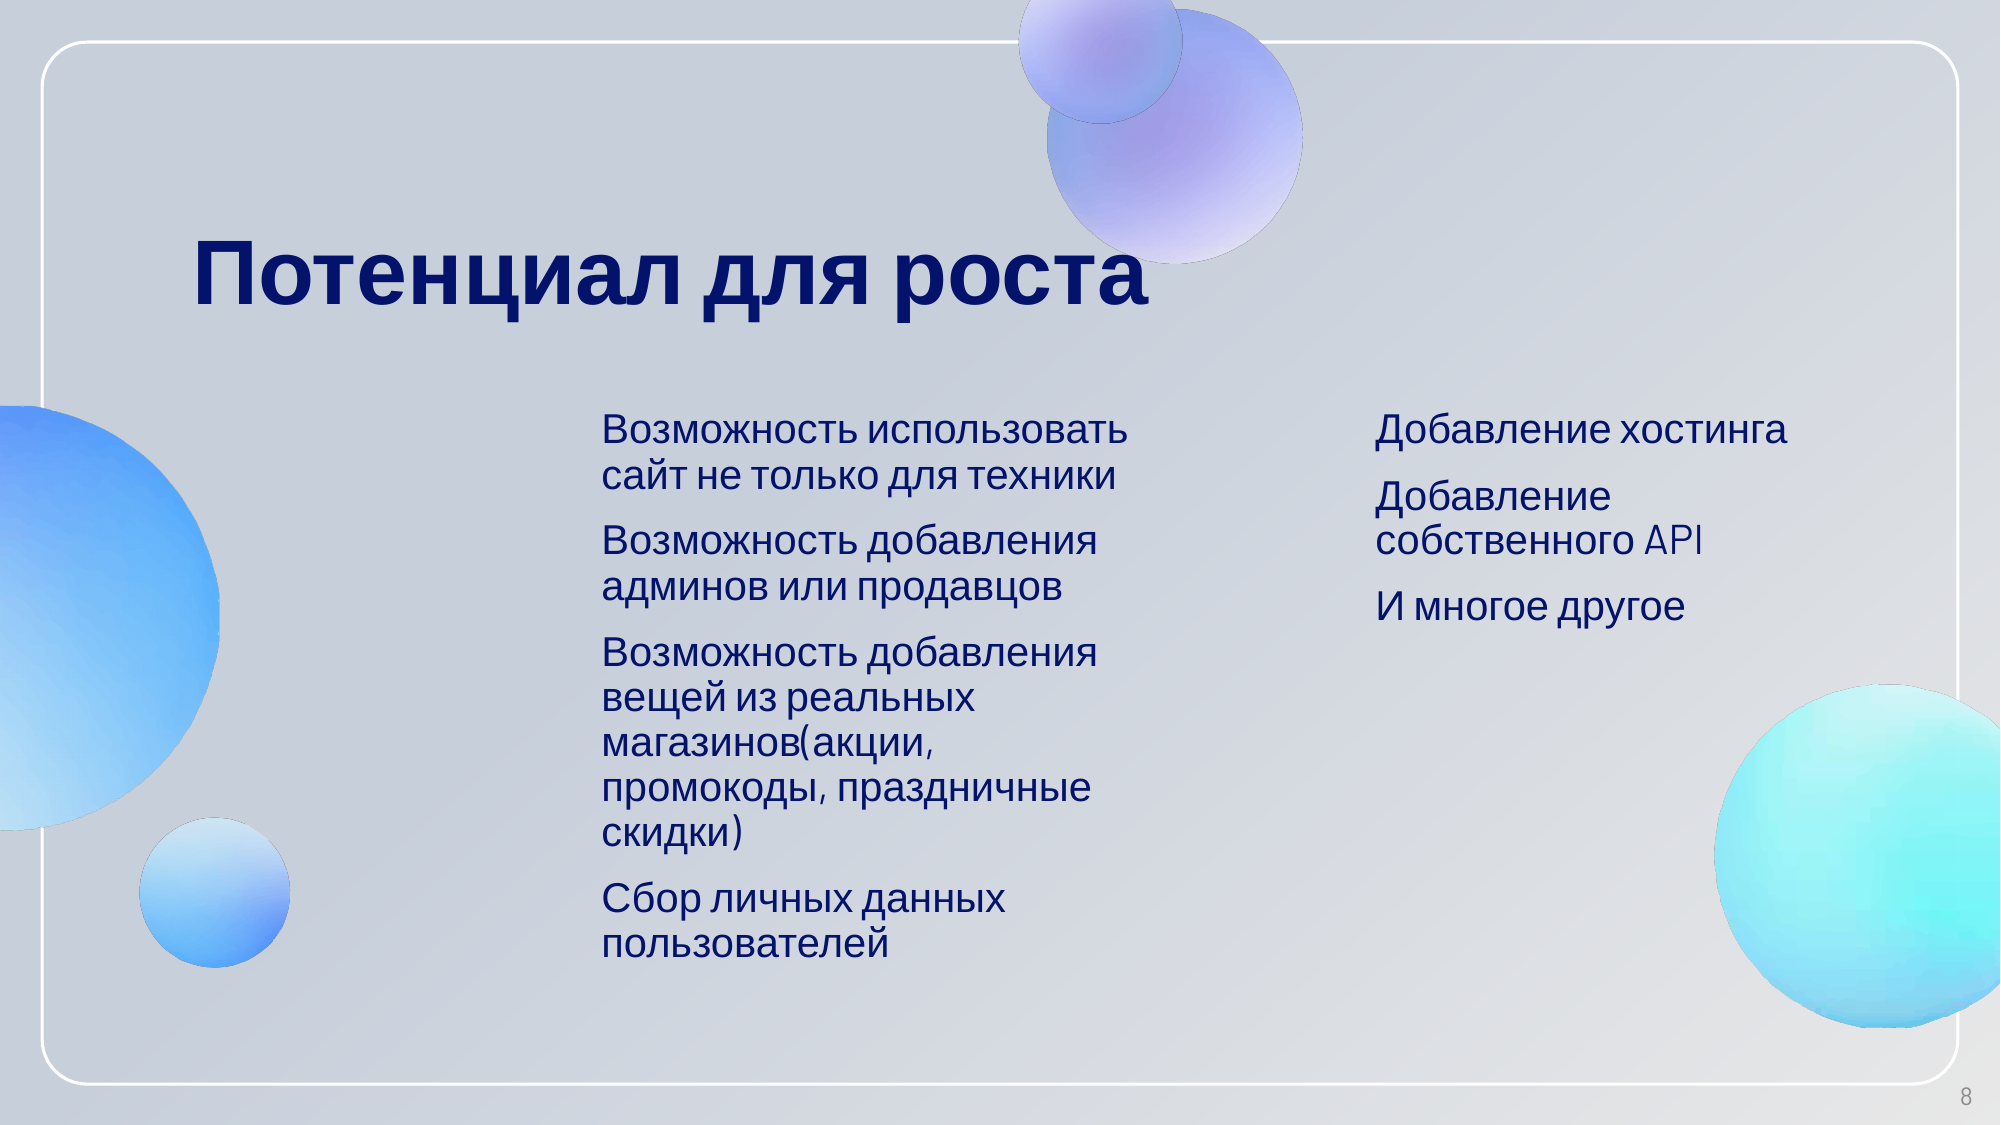

# Потенциал для роста
Добавление хостинга
Добавление собственного API
И многое другое
Возможность использовать сайт не только для техники
Возможность добавления админов или продавцов
Возможность добавления вещей из реальных магазинов(акции, промокоды, праздничные скидки)
Сбор личных данных пользователей
8